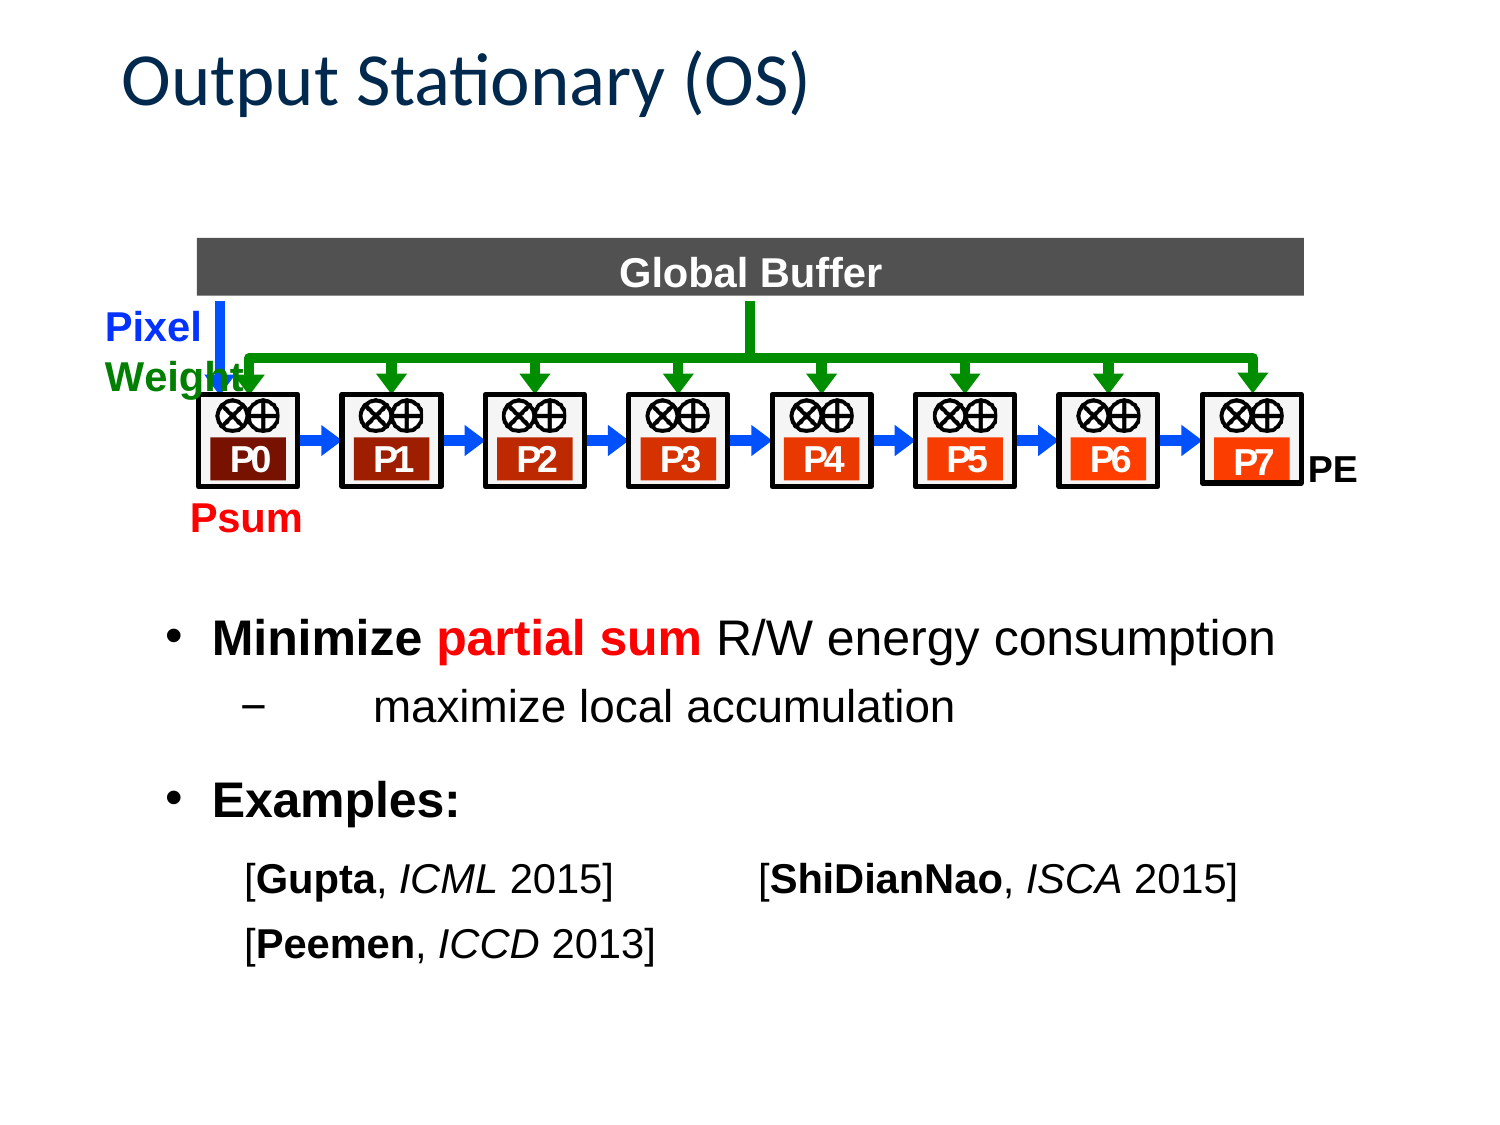

# Output Stationary (OS)
37
Global Buffer
Pixel	Weight

P7

P0
P1
P2
P3
P4
P5
P6

PE
Psum

Minimize partial sum R/W energy consumption
−	maximize local accumulation
Examples:
[Gupta, ICML 2015]
[Peemen, ICCD 2013]
[ShiDianNao, ISCA 2015]
61